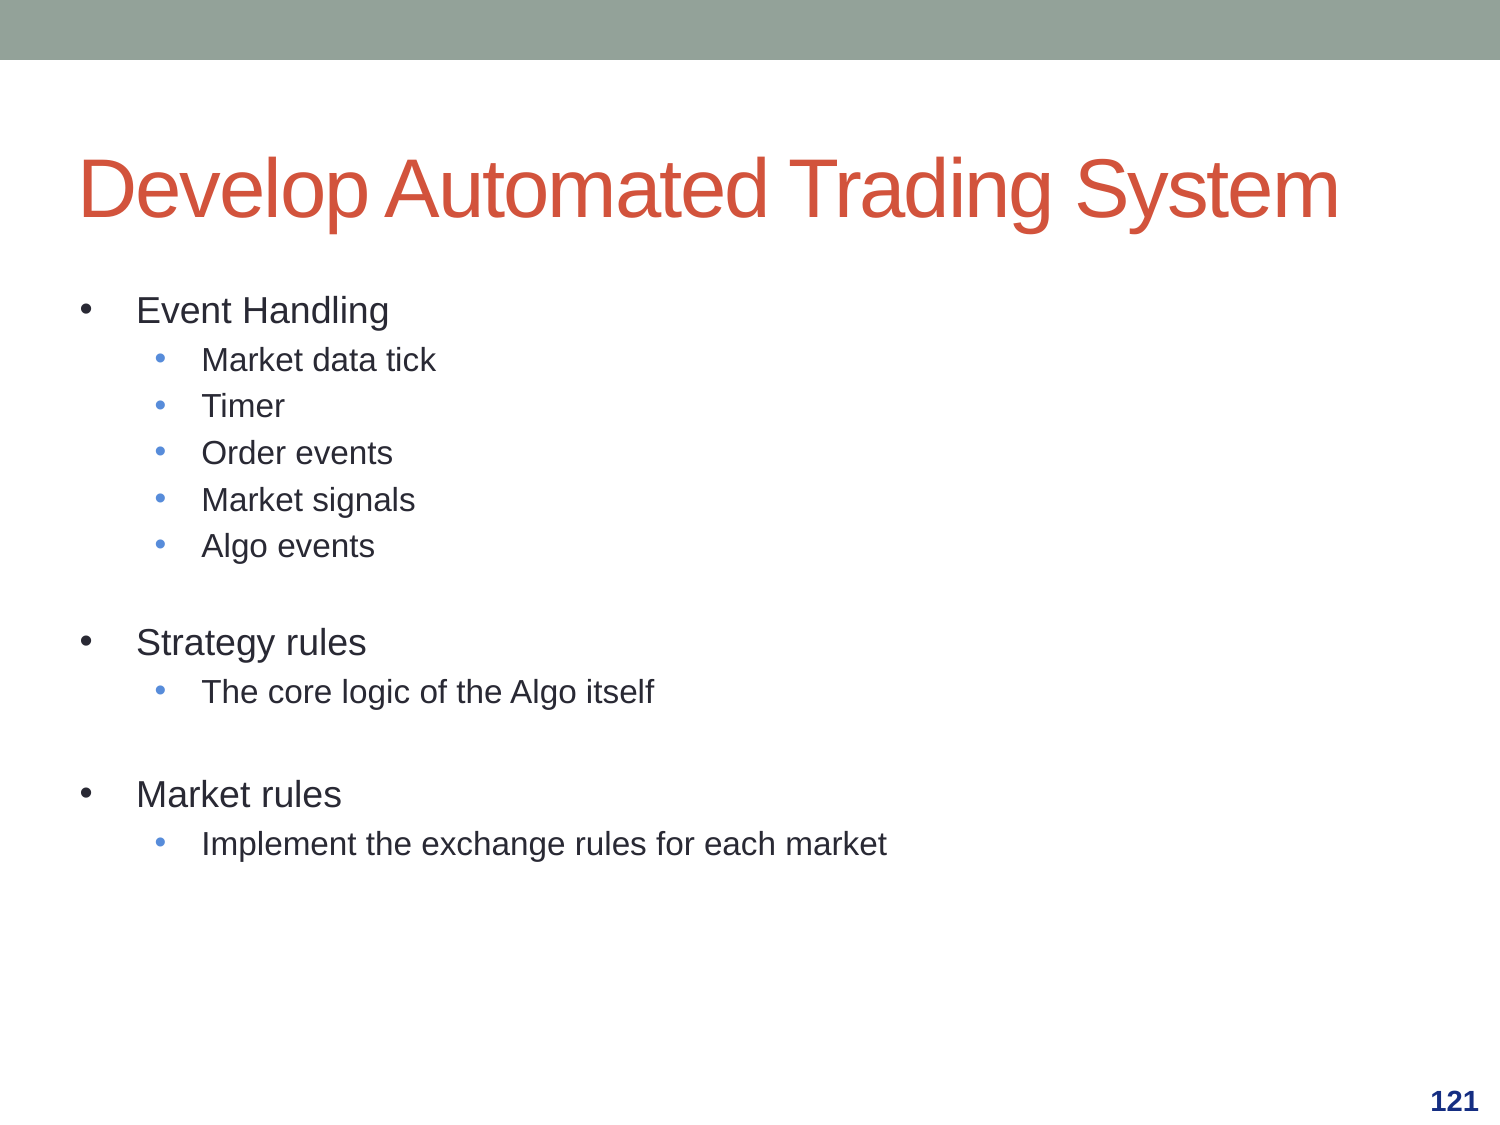

Develop Automated Trading System
Event Handling
Market data tick
Timer
Order events
Market signals
Algo events

Strategy rules
The core logic of the Algo itself

Market rules
Implement the exchange rules for each market
121